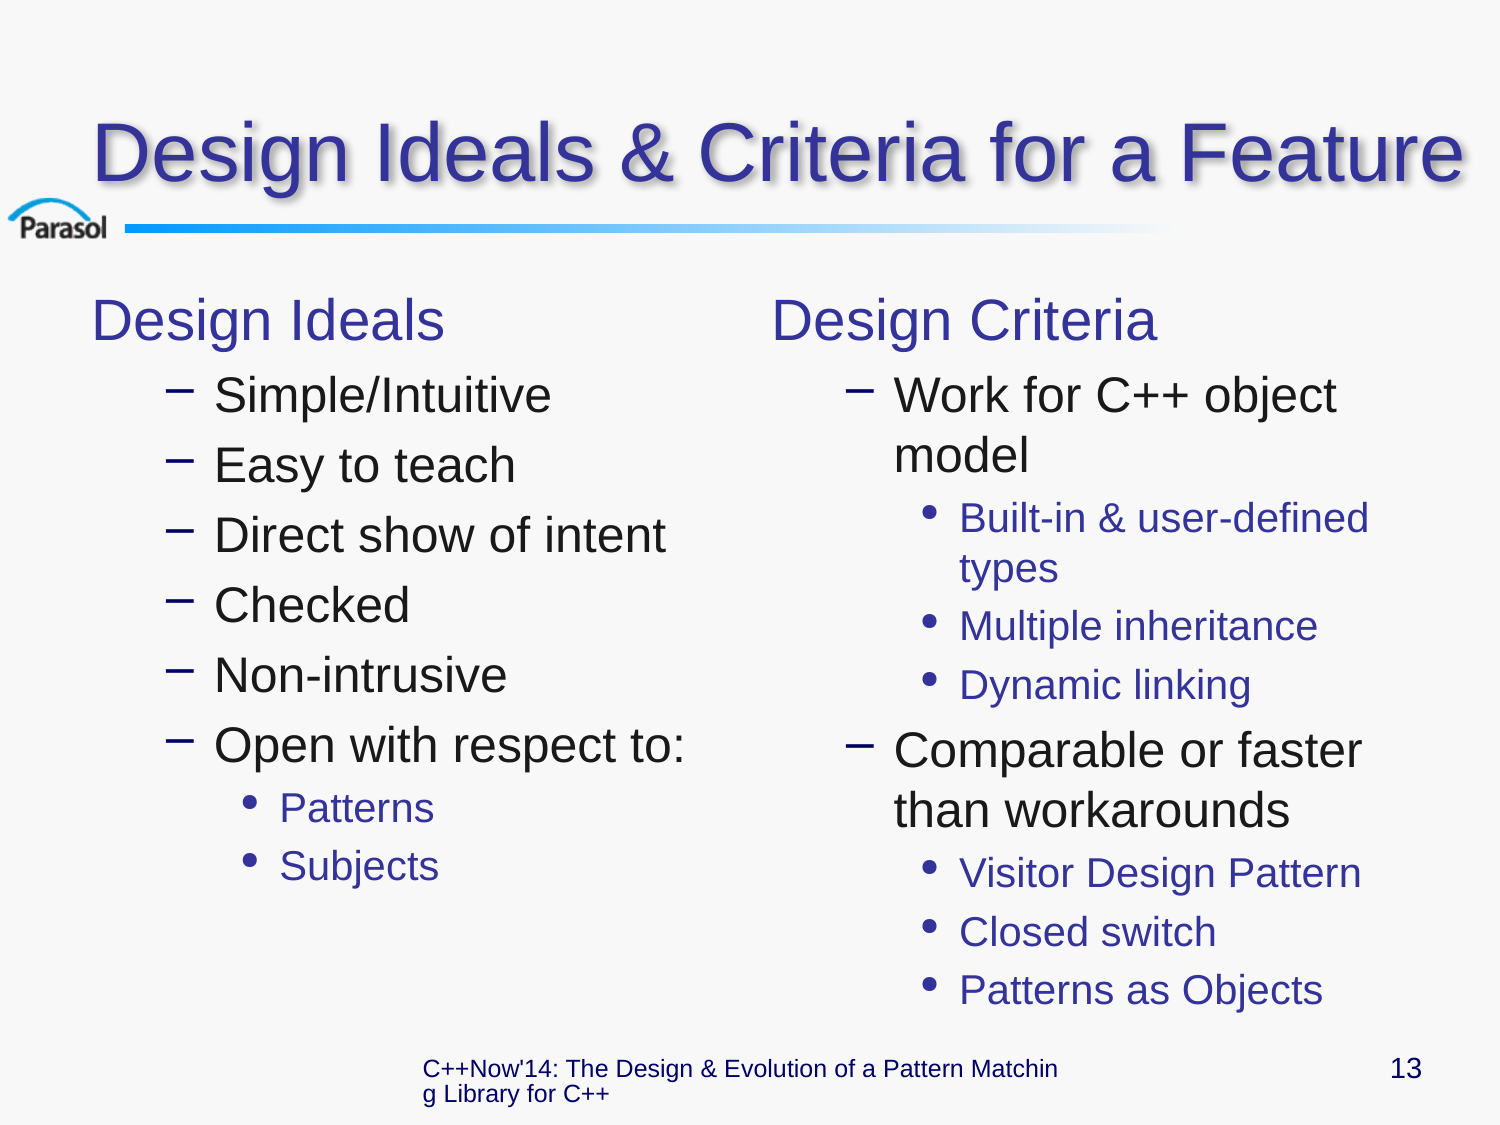

# Design Ideals & Criteria for a Feature
Design Ideals
Simple/Intuitive
Easy to teach
Direct show of intent
Checked
Non-intrusive
Open with respect to:
Patterns
Subjects
Design Criteria
Work for C++ object model
Built-in & user-defined types
Multiple inheritance
Dynamic linking
Comparable or faster than workarounds
Visitor Design Pattern
Closed switch
Patterns as Objects
C++Now'14: The Design & Evolution of a Pattern Matching Library for C++
13